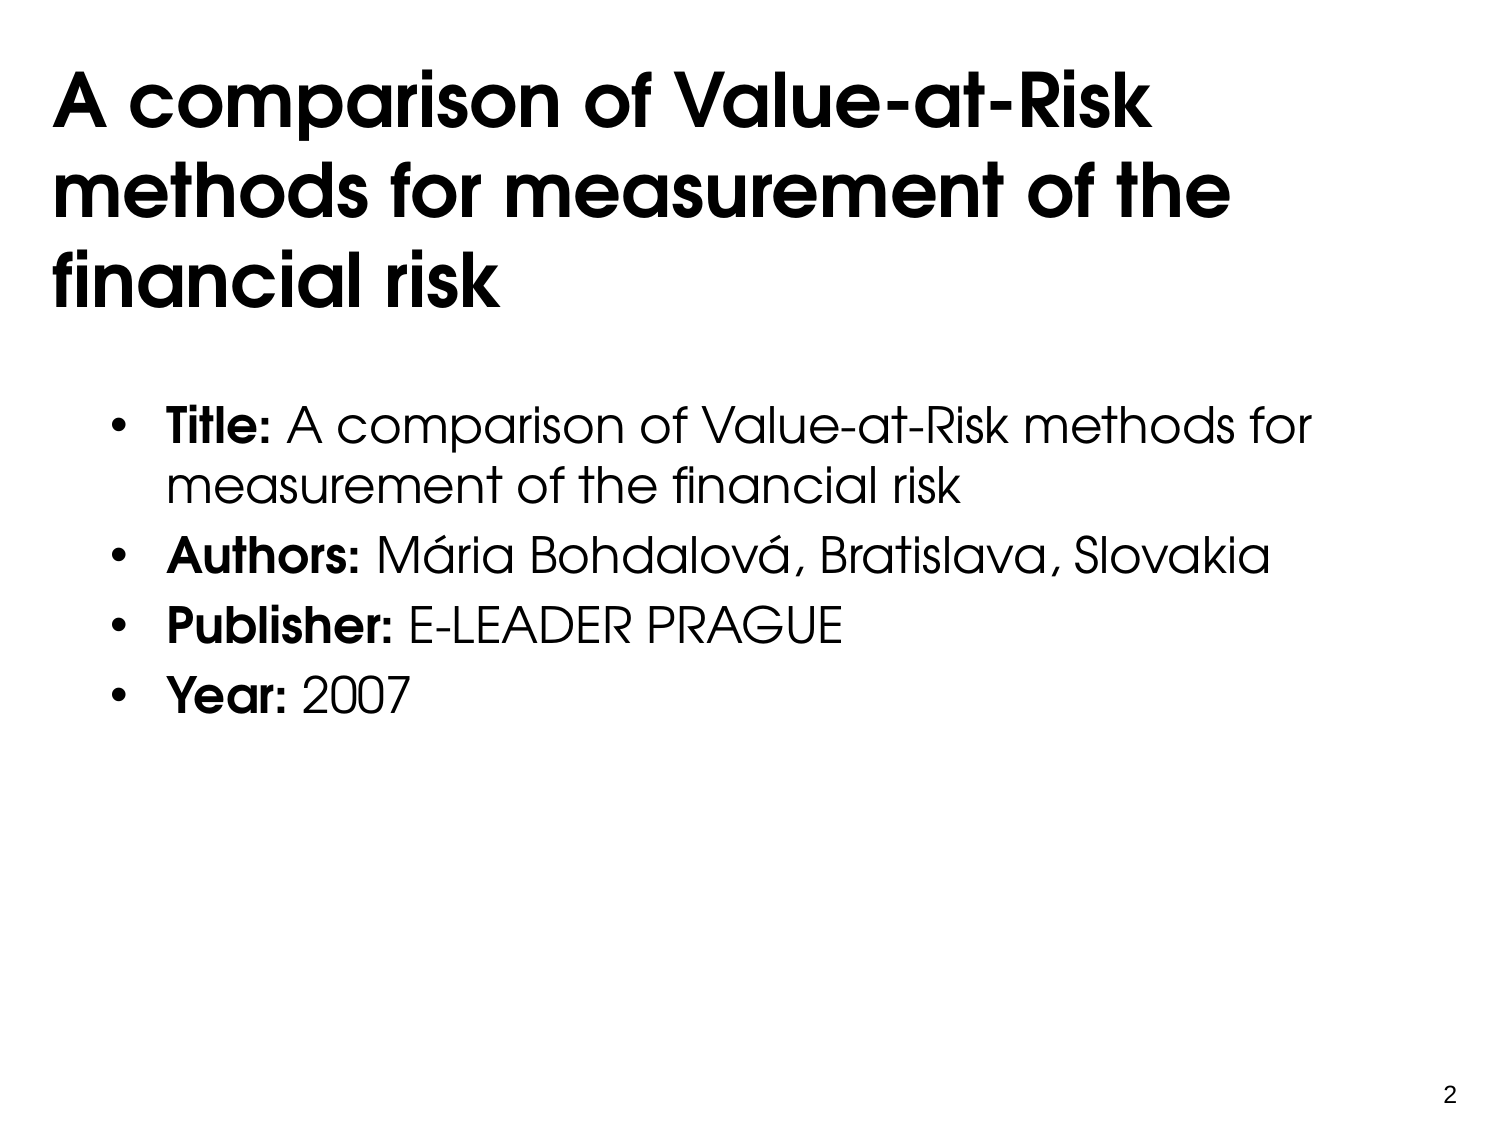

# A comparison of Value-at-Risk methods for measurement of the financial risk
Title: A comparison of Value-at-Risk methods for measurement of the financial risk
Authors: Mária Bohdalová, Bratislava, Slovakia
Publisher: E-LEADER PRAGUE
Year: 2007
2